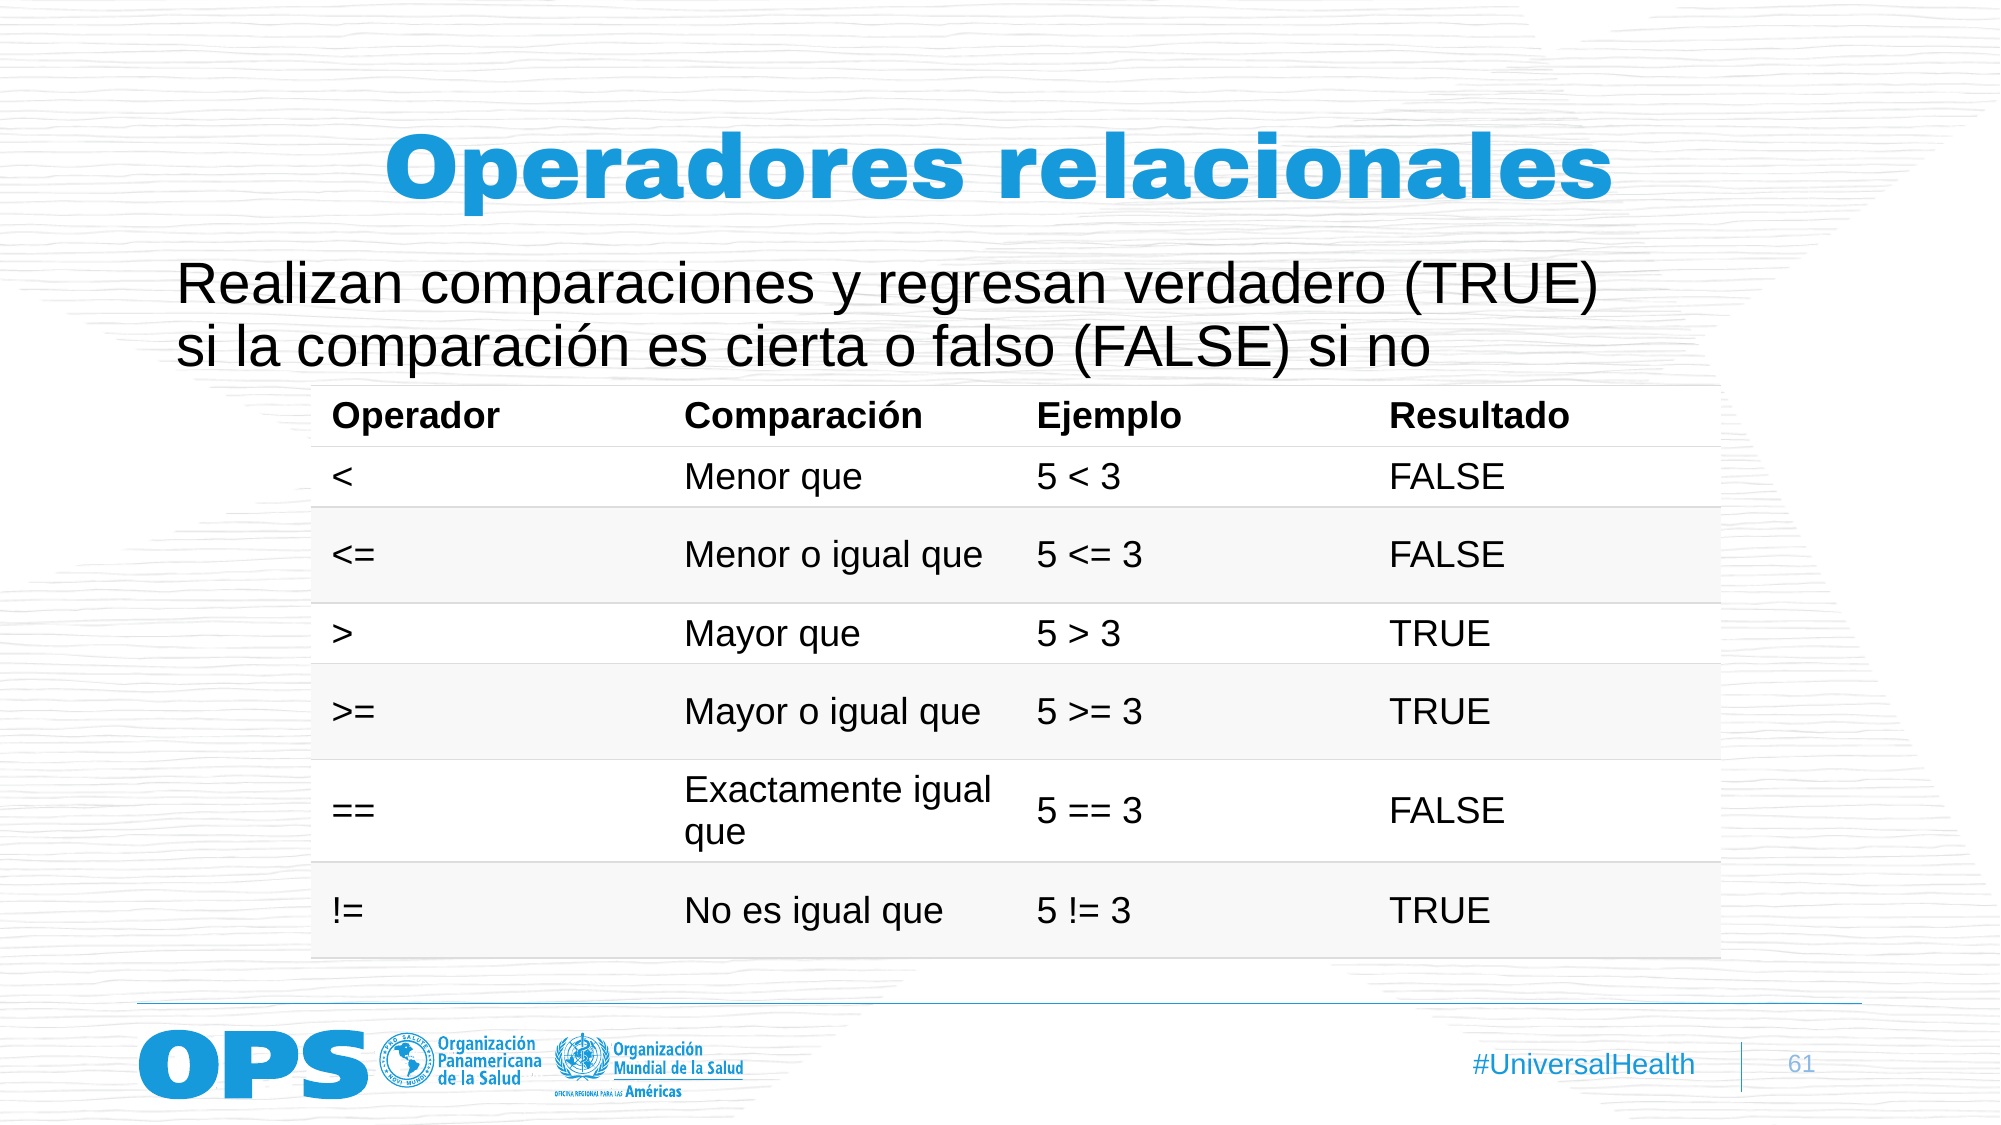

# Operadores relacionales
Realizan comparaciones y regresan verdadero (TRUE) si la comparación es cierta o falso (FALSE) si no
| Operador | Comparación | Ejemplo | Resultado |
| --- | --- | --- | --- |
| < | Menor que | 5 < 3 | FALSE |
| <= | Menor o igual que | 5 <= 3 | FALSE |
| > | Mayor que | 5 > 3 | TRUE |
| >= | Mayor o igual que | 5 >= 3 | TRUE |
| == | Exactamente igual que | 5 == 3 | FALSE |
| != | No es igual que | 5 != 3 | TRUE |
61